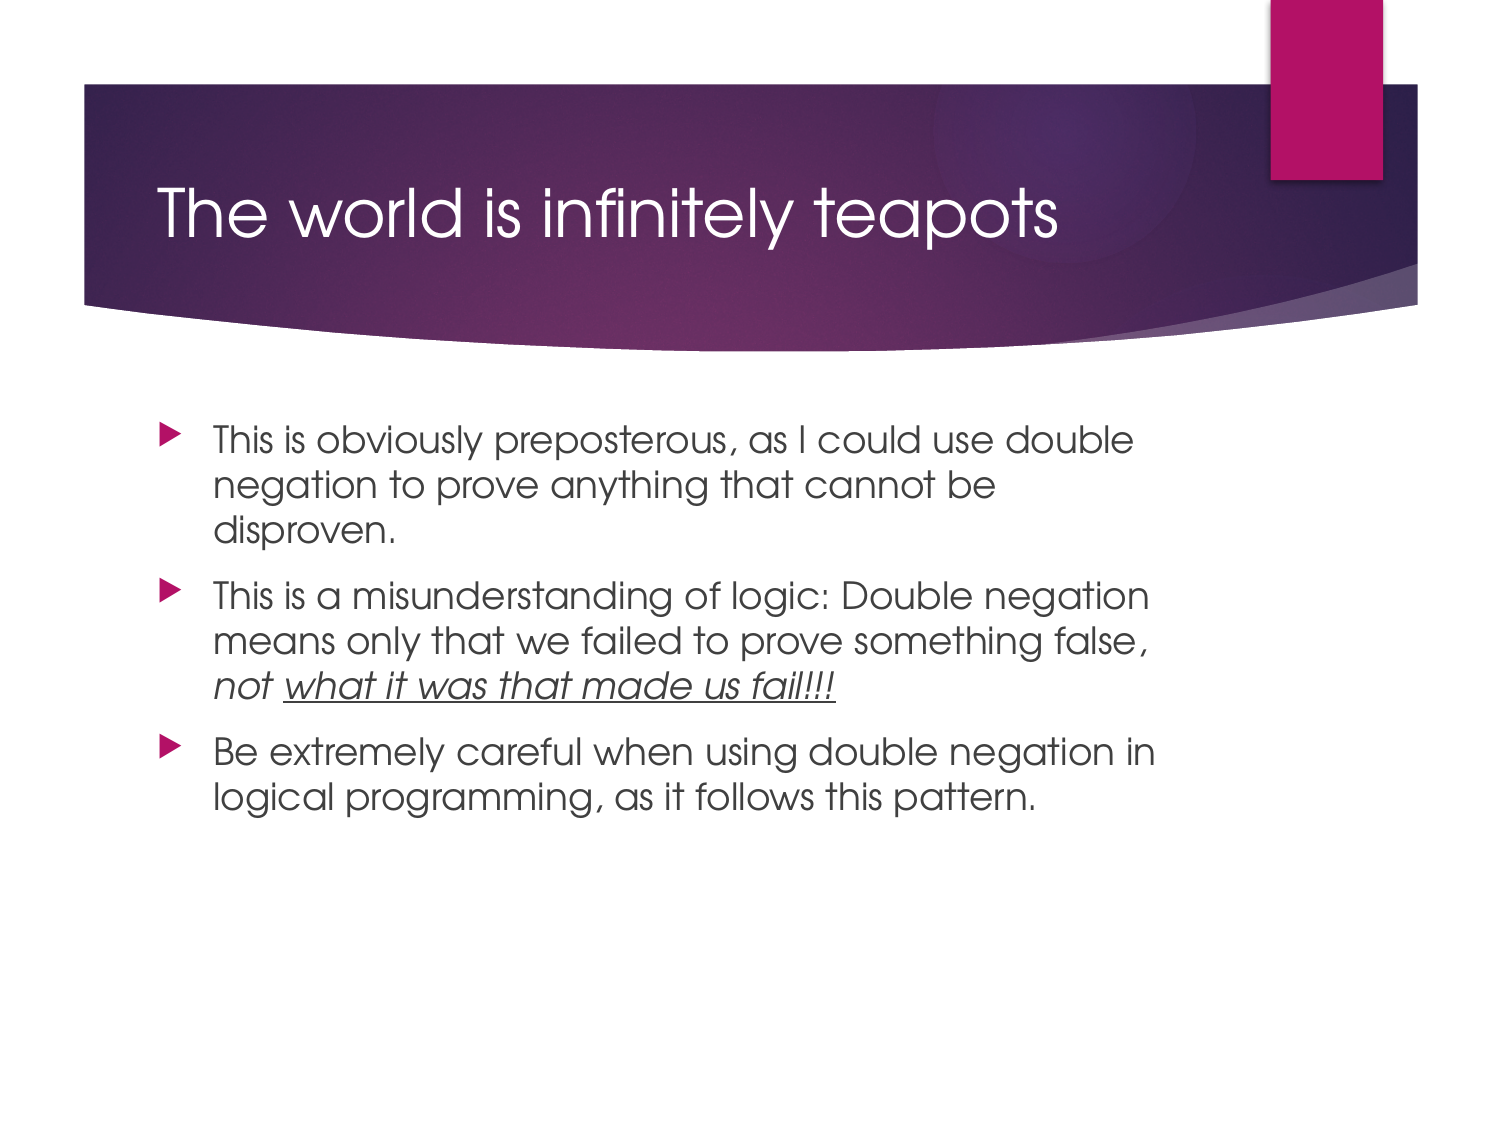

# The world is infinitely teapots
This is obviously preposterous, as I could use double negation to prove anything that cannot be disproven.
This is a misunderstanding of logic: Double negation means only that we failed to prove something false, not what it was that made us fail!!!
Be extremely careful when using double negation in logical programming, as it follows this pattern.